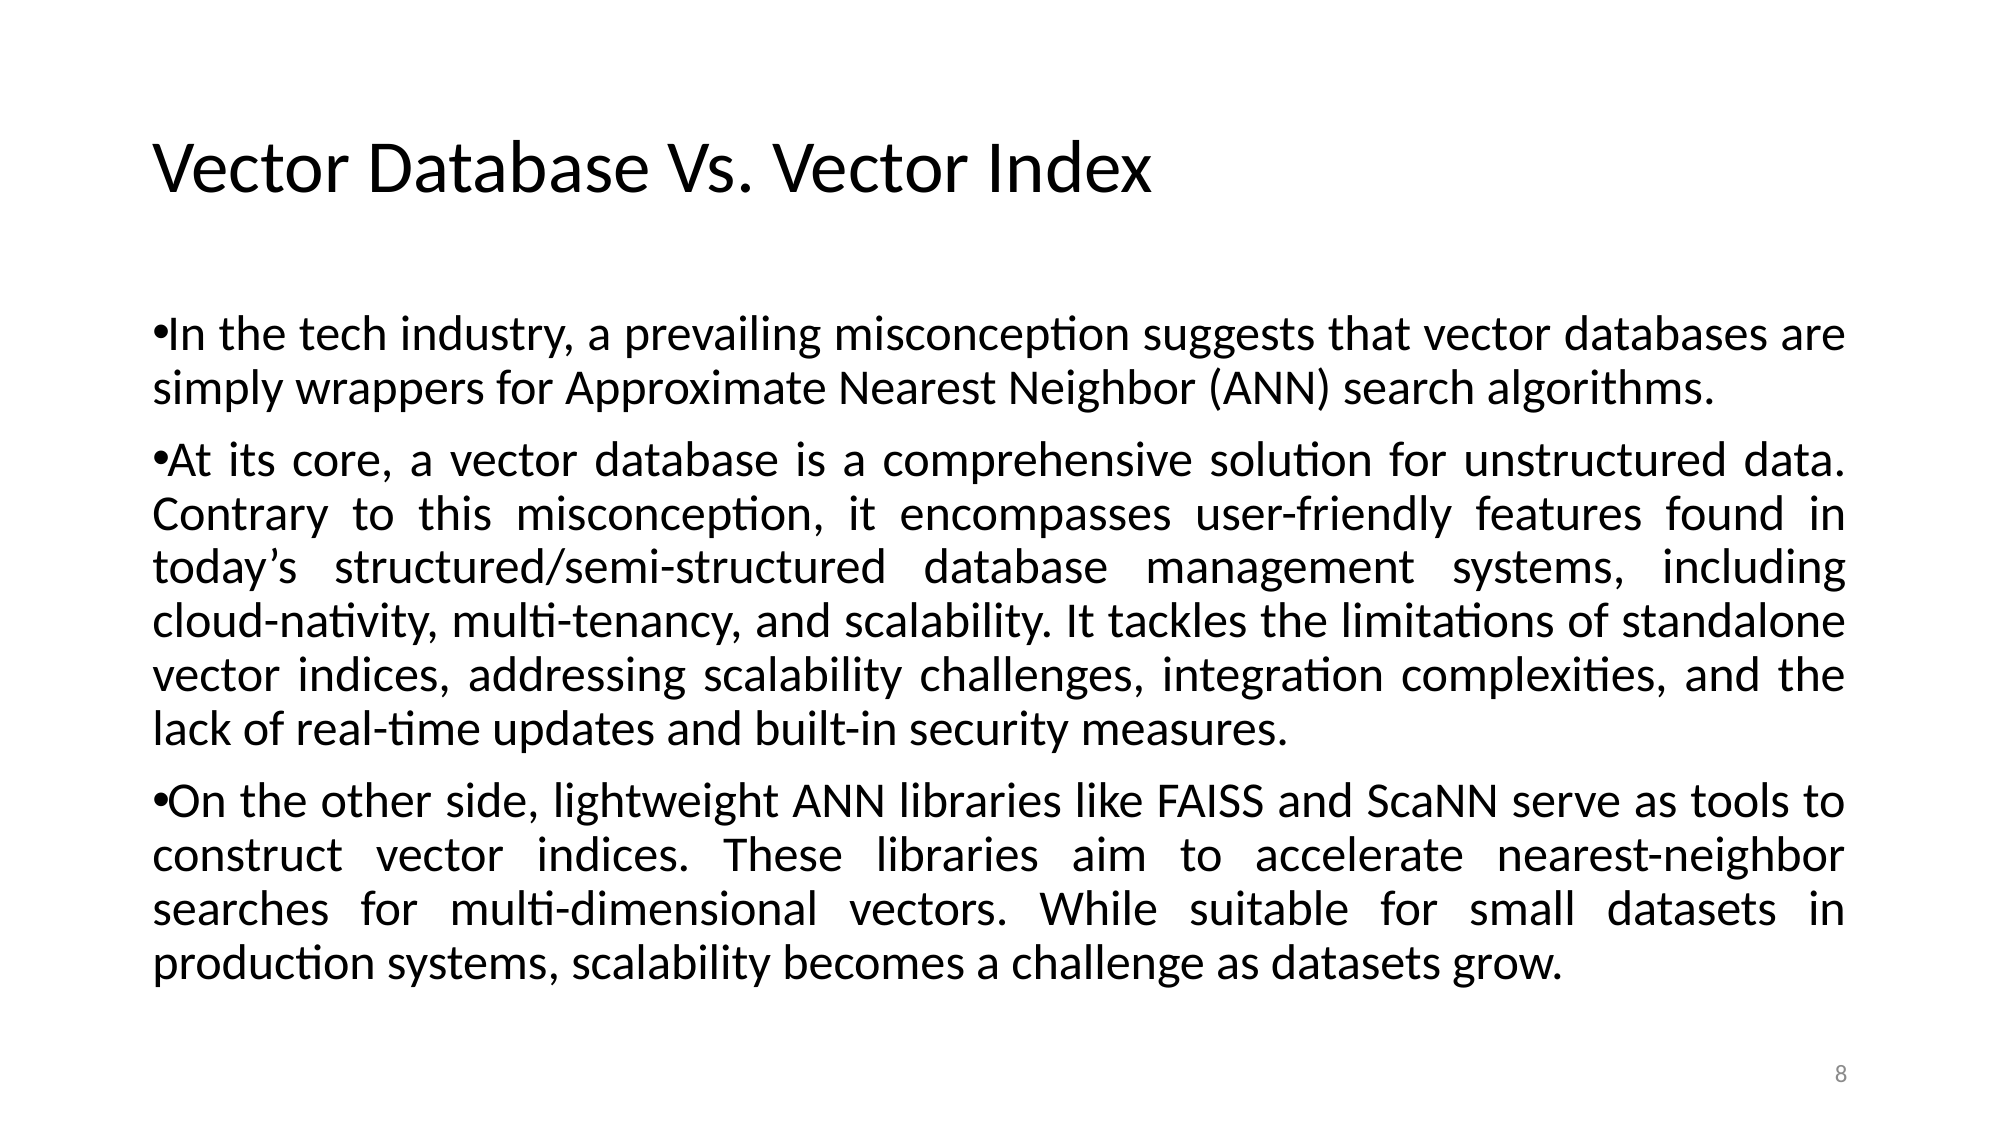

# Vector Database Vs. Vector Index
In the tech industry, a prevailing misconception suggests that vector databases are simply wrappers for Approximate Nearest Neighbor (ANN) search algorithms.
At its core, a vector database is a comprehensive solution for unstructured data. Contrary to this misconception, it encompasses user-friendly features found in today’s structured/semi-structured database management systems, including cloud-nativity, multi-tenancy, and scalability. It tackles the limitations of standalone vector indices, addressing scalability challenges, integration complexities, and the lack of real-time updates and built-in security measures.
On the other side, lightweight ANN libraries like FAISS and ScaNN serve as tools to construct vector indices. These libraries aim to accelerate nearest-neighbor searches for multi-dimensional vectors. While suitable for small datasets in production systems, scalability becomes a challenge as datasets grow.

8